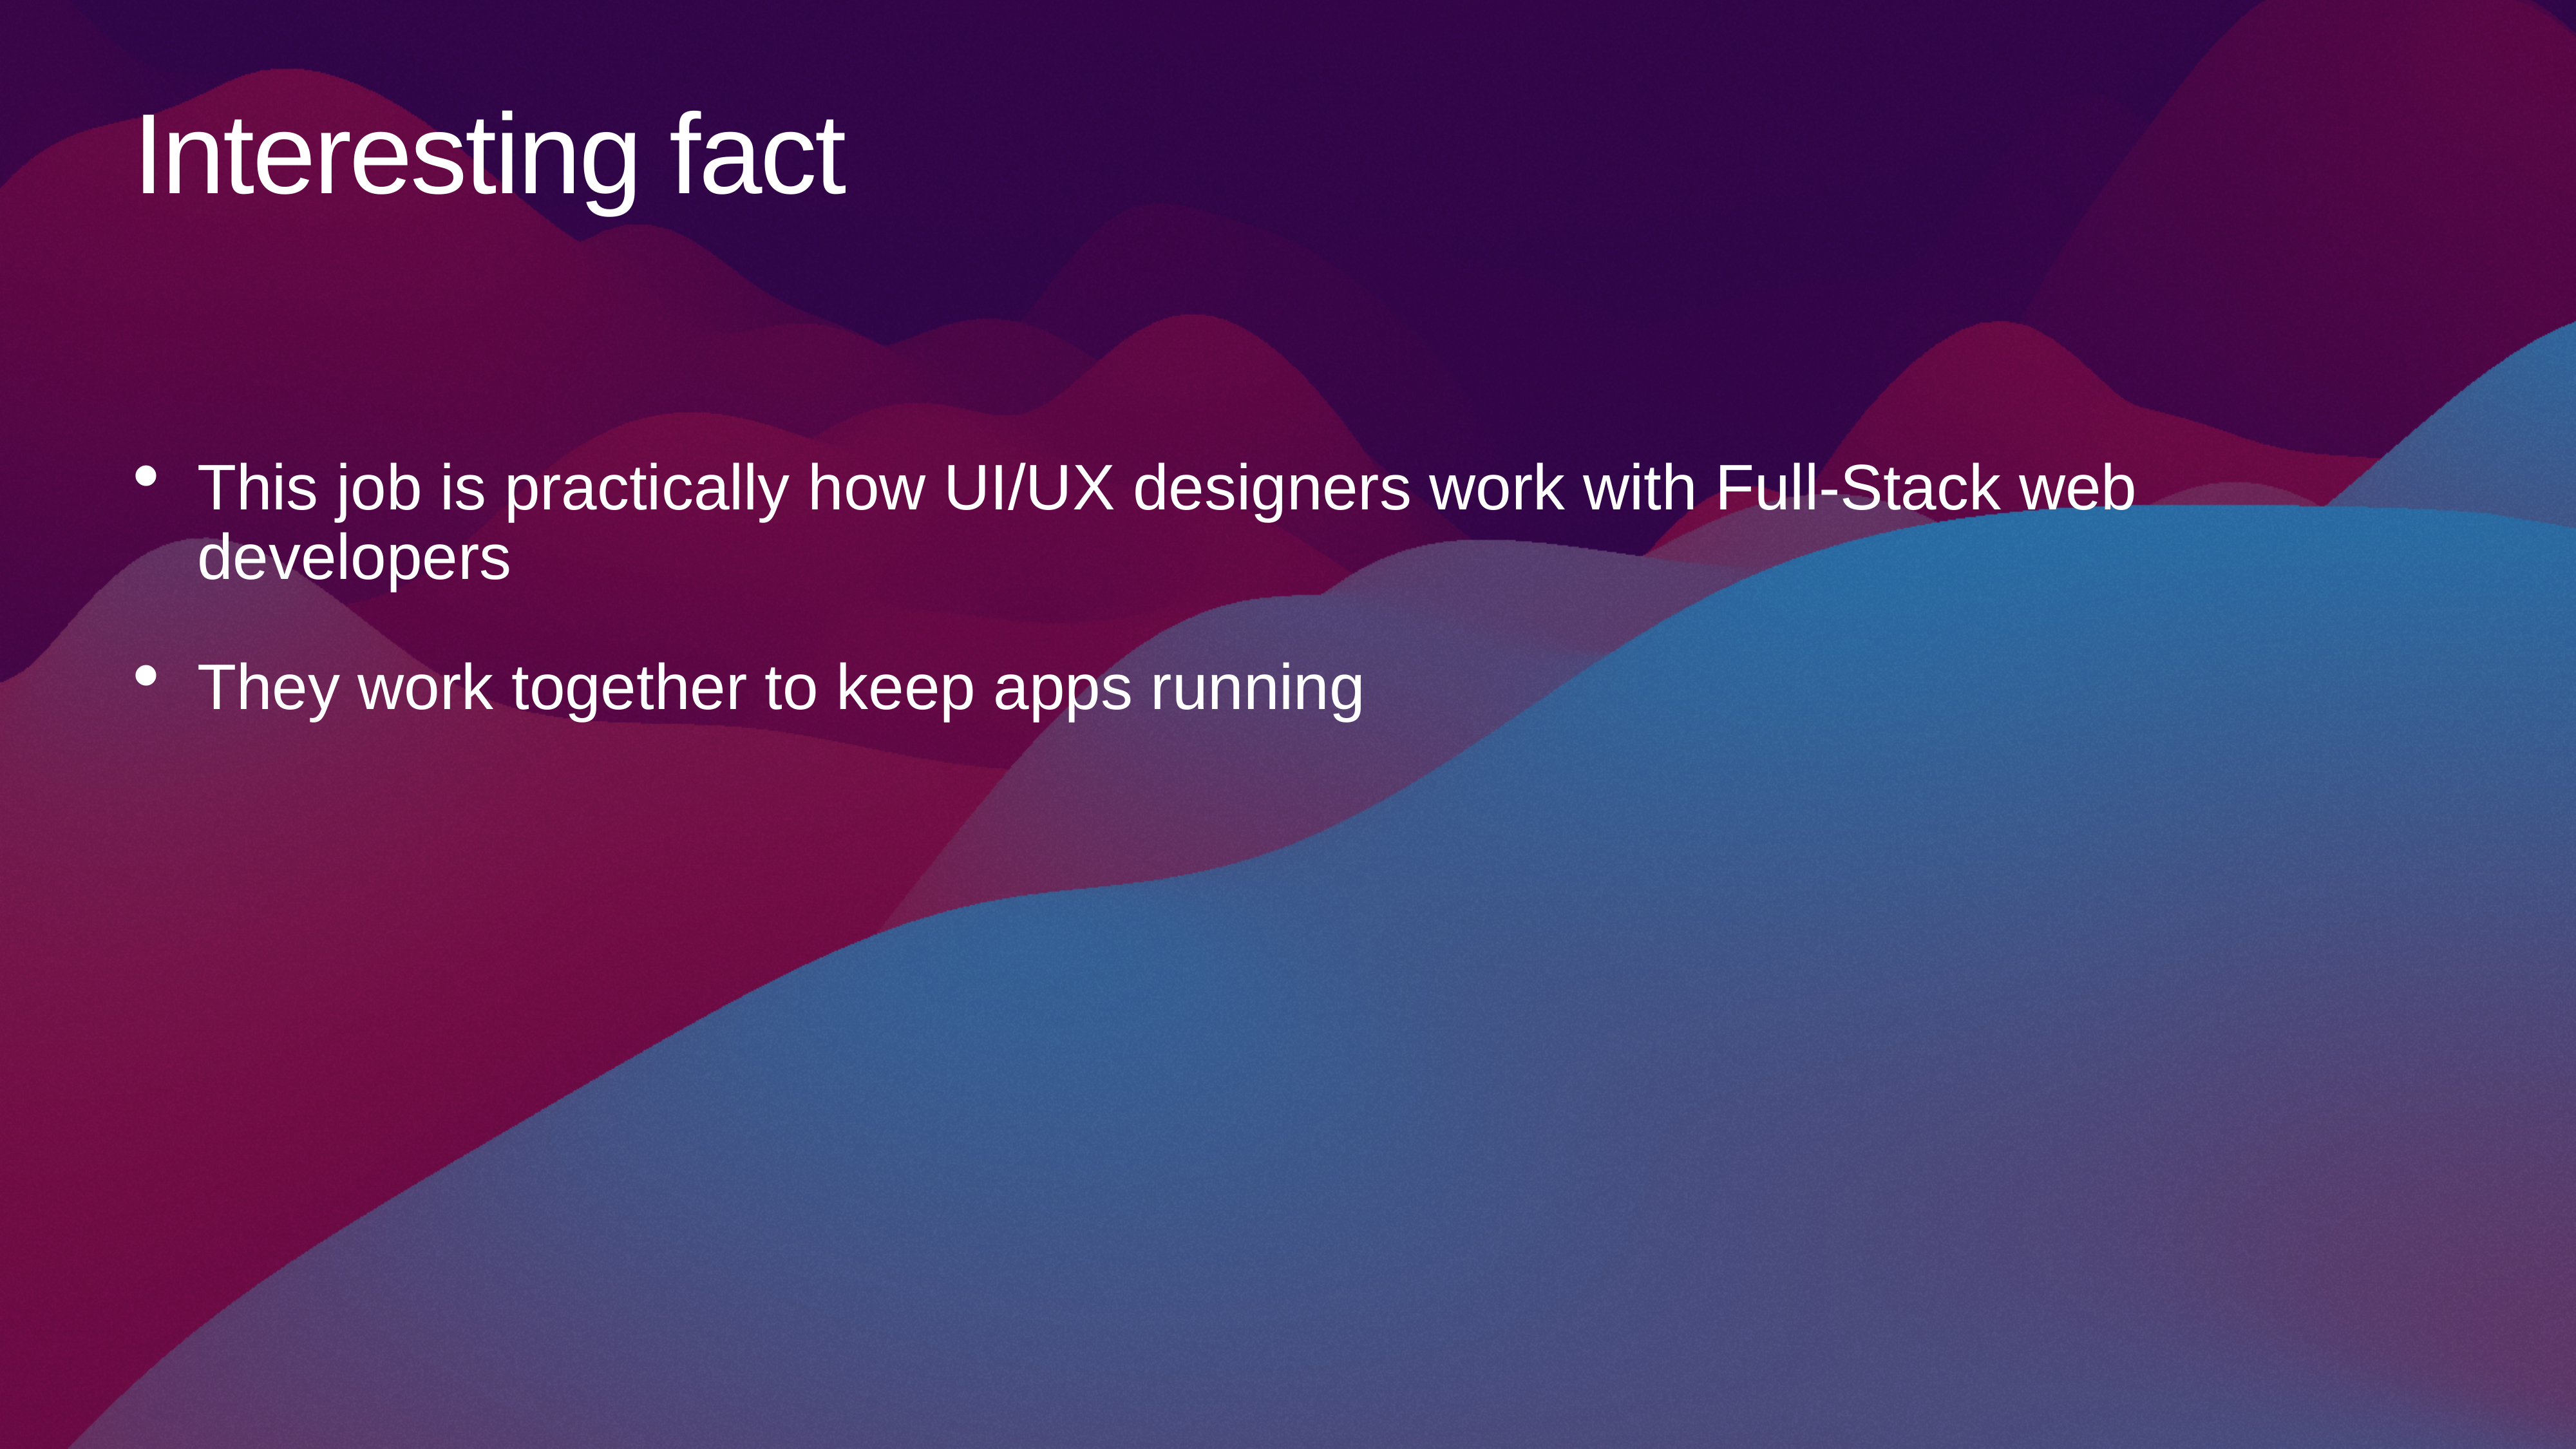

# Interesting fact

This job is practically how UI/UX designers work with Full-Stack web developers
They work together to keep apps running